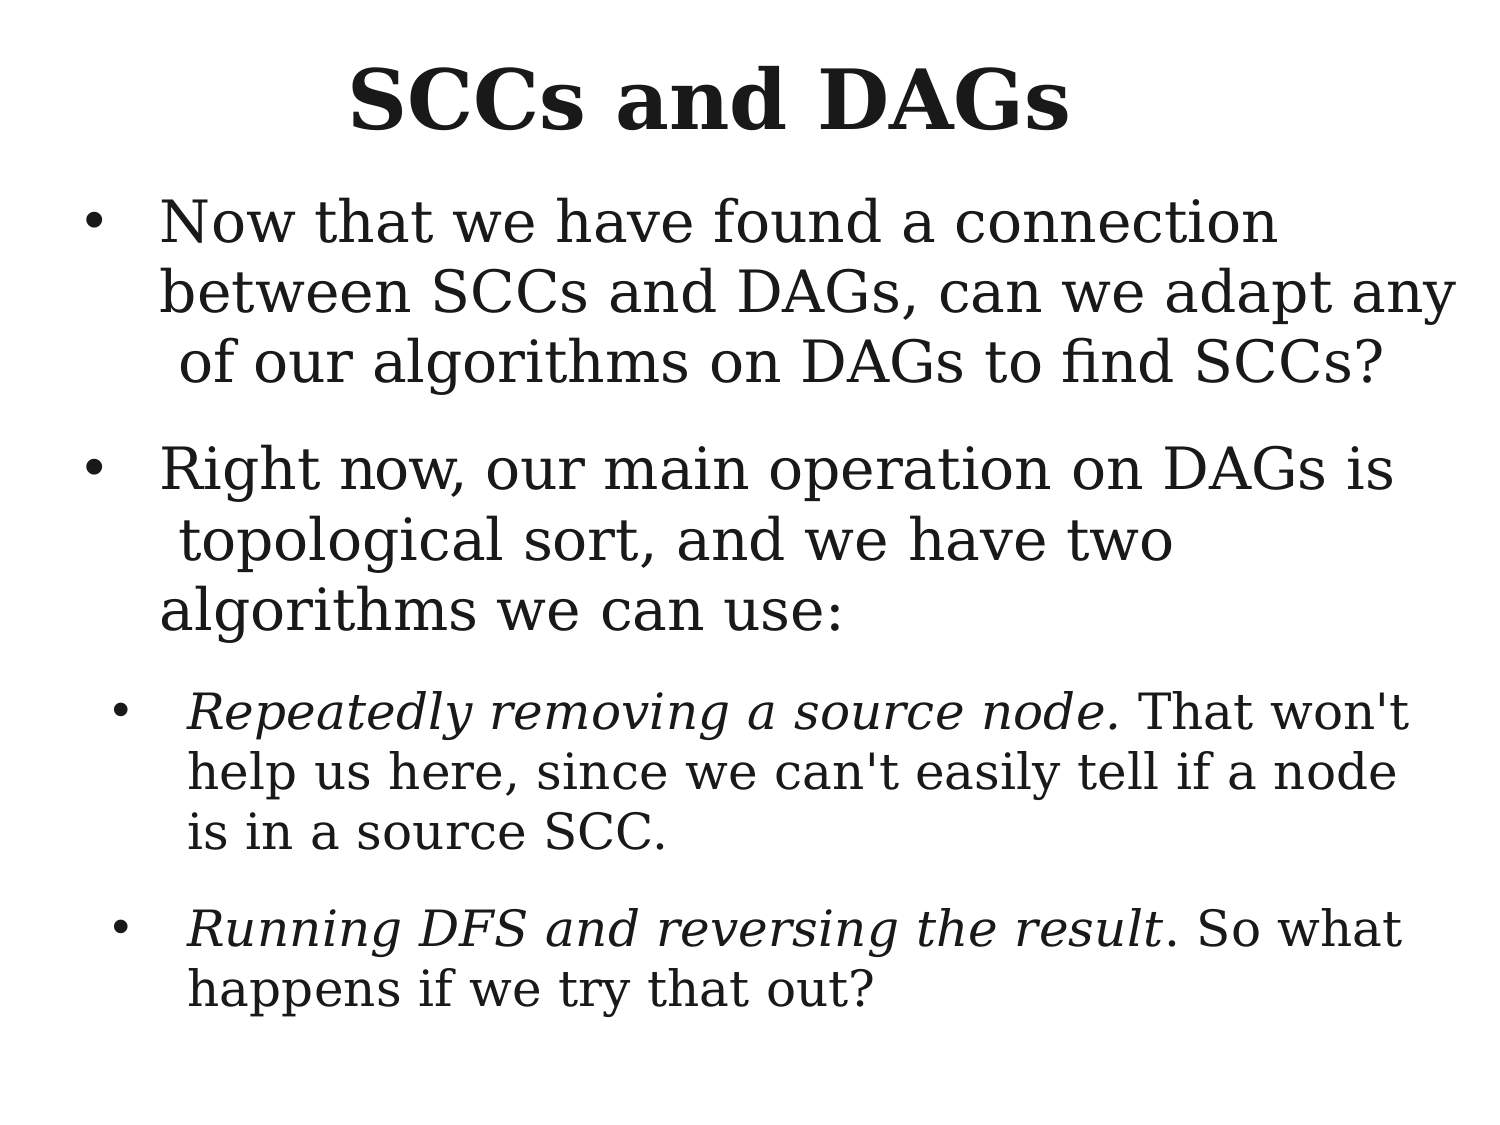

# SCCs and DAGs
Now that we have found a connection  between SCCs and DAGs, can we adapt any  of our algorithms on DAGs to find SCCs?
Right now, our main operation on DAGs is  topological sort, and we have two  algorithms we can use:
Repeatedly removing a source node. That won't  help us here, since we can't easily tell if a node  is in a source SCC.
Running DFS and reversing the result. So what  happens if we try that out?